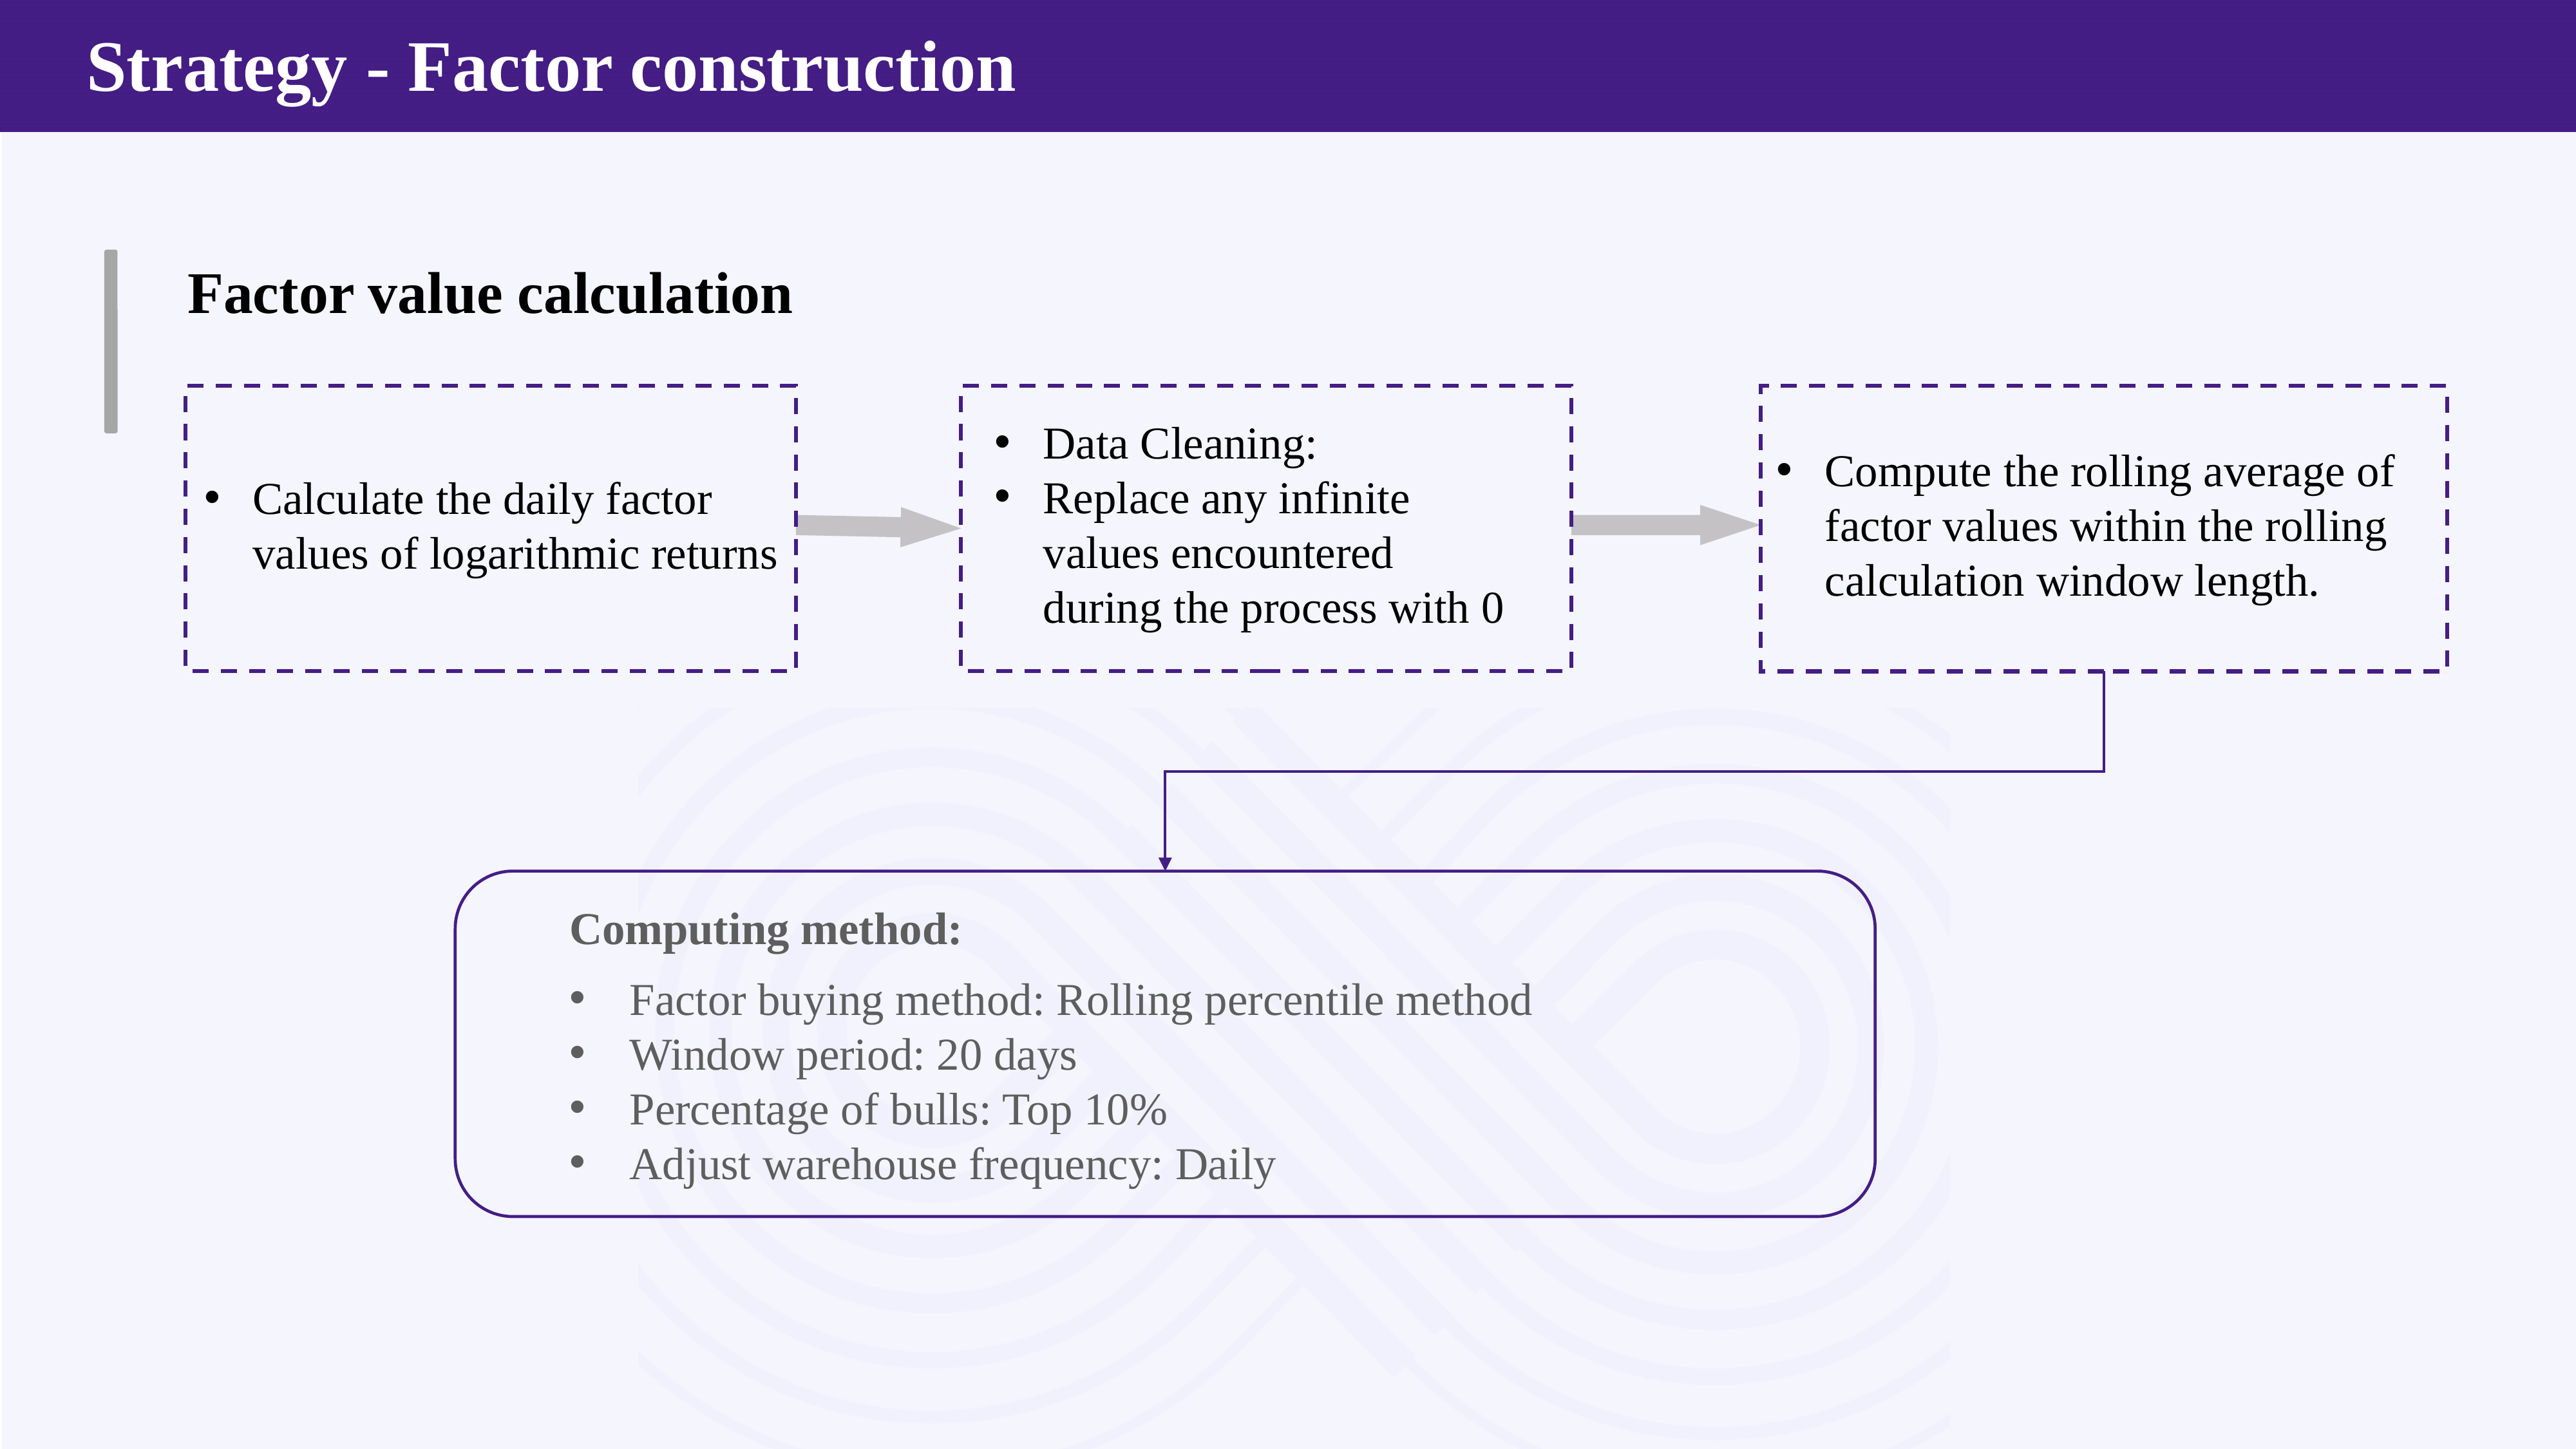

Strategy - Factor construction

Factor value calculation

Data Cleaning:
Replace any infinite values encountered during the process with 0
Compute the rolling average of factor values within the rolling calculation window length.
Calculate the daily factor values of logarithmic returns

Computing method:
Factor buying method: Rolling percentile method
Window period: 20 days
Percentage of bulls: Top 10%
Adjust warehouse frequency: Daily